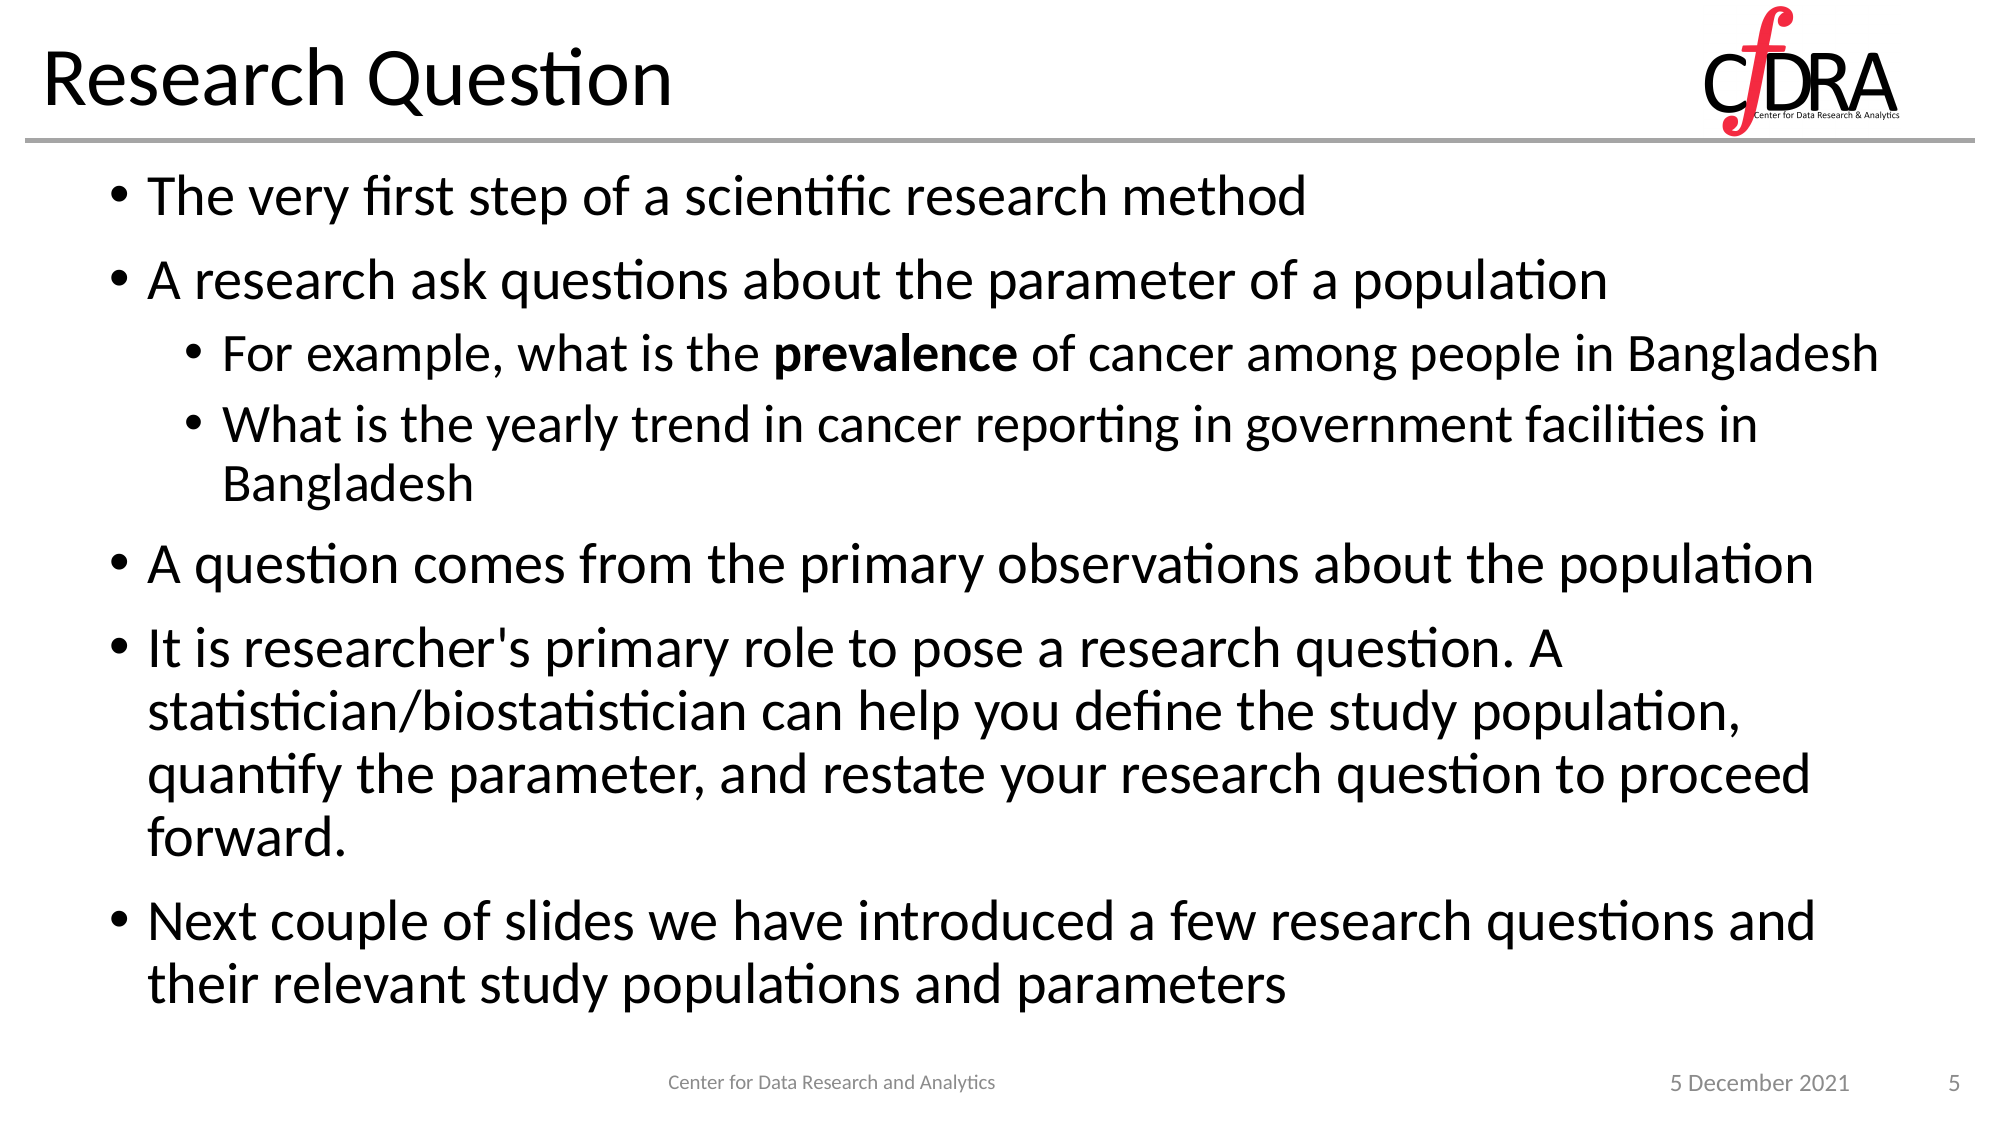

# Research Question
The very first step of a scientific research method
A research ask questions about the parameter of a population
For example, what is the prevalence of cancer among people in Bangladesh
What is the yearly trend in cancer reporting in government facilities in Bangladesh
A question comes from the primary observations about the population
It is researcher's primary role to pose a research question. A statistician/biostatistician can help you define the study population, quantify the parameter, and restate your research question to proceed forward.
Next couple of slides we have introduced a few research questions and their relevant study populations and parameters
5
Center for Data Research and Analytics
5 December 2021